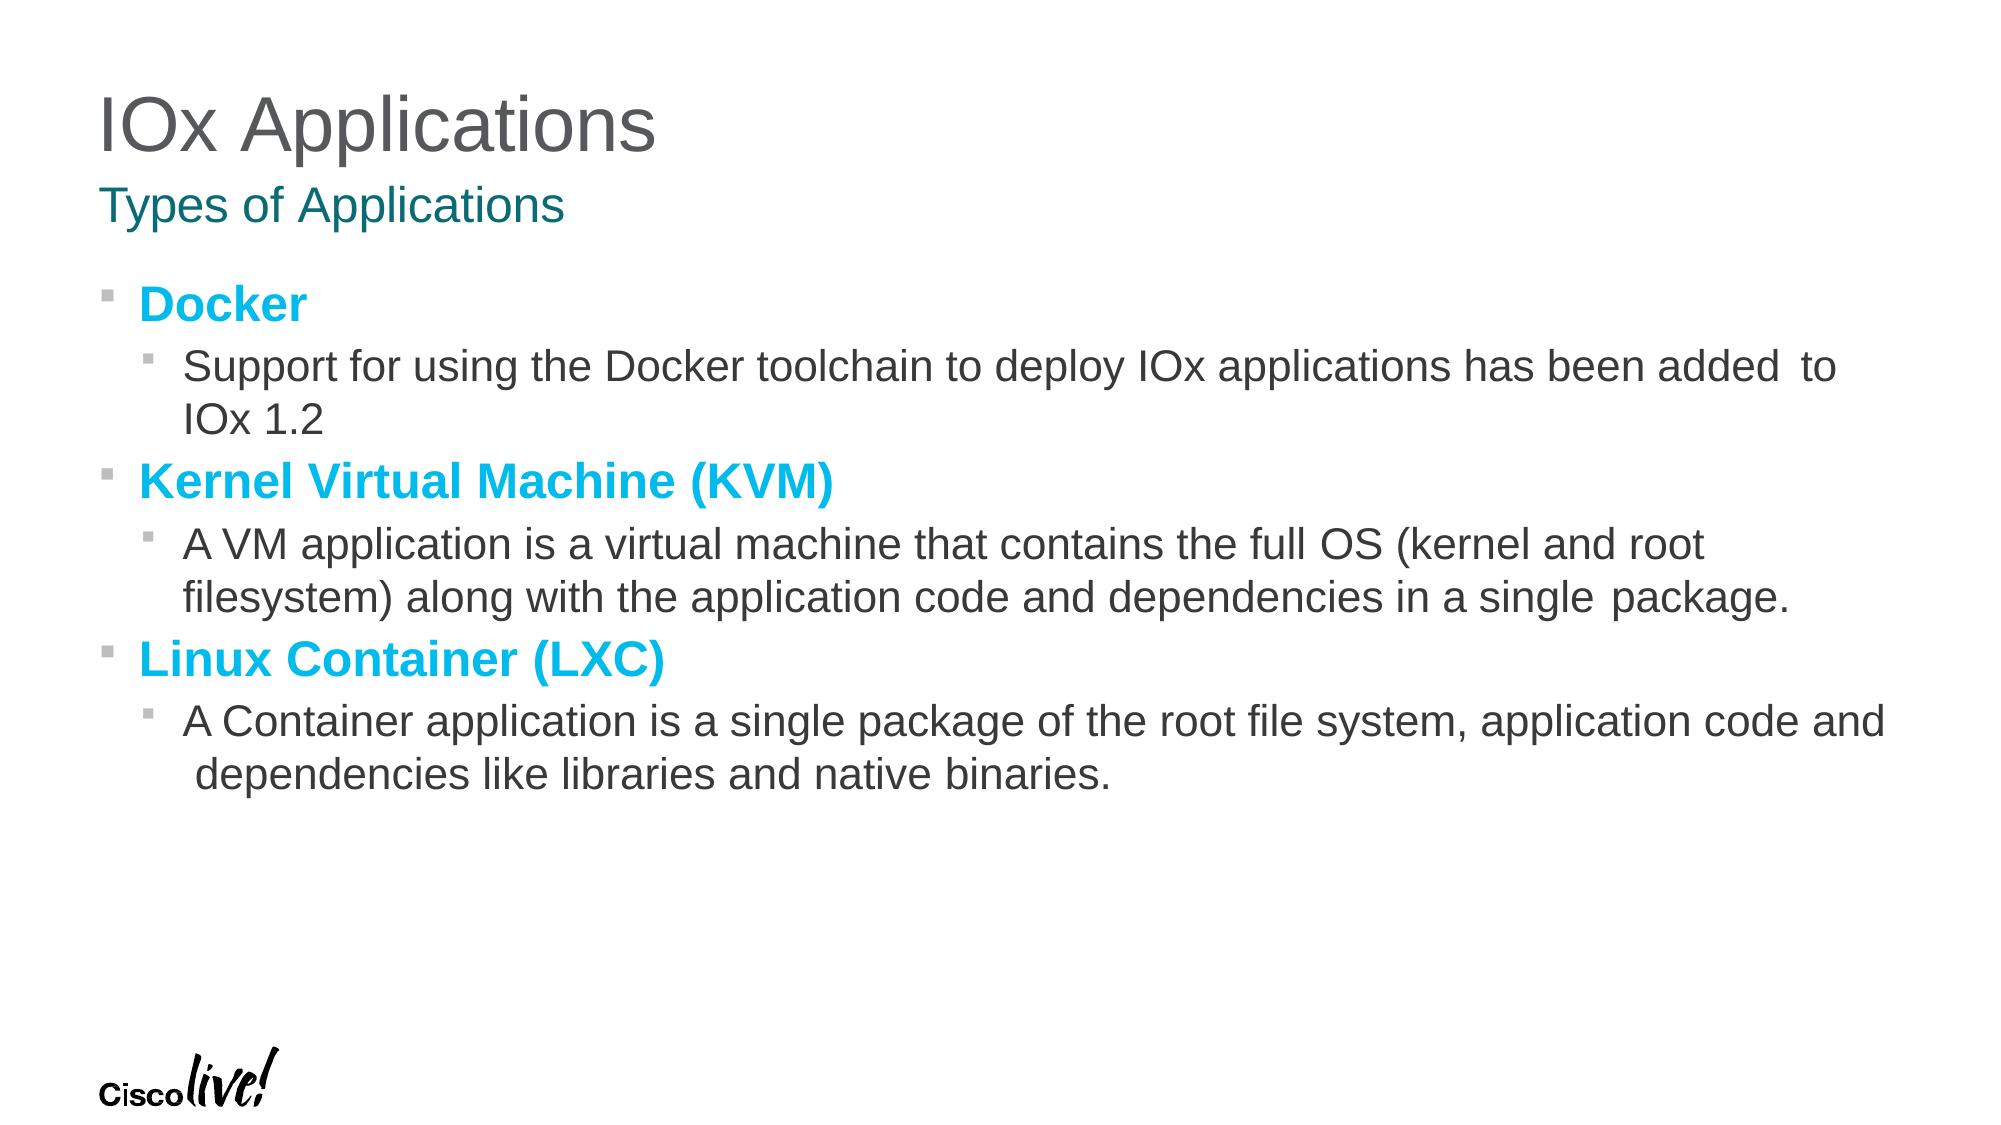

# IOx Applications
Types of Applications
Docker
Support for using the Docker toolchain to deploy IOx applications has been added to
IOx 1.2
Kernel Virtual Machine (KVM)
A VM application is a virtual machine that contains the full OS (kernel and root  filesystem) along with the application code and dependencies in a single package.
Linux Container (LXC)
A Container application is a single package of the root file system, application code and  dependencies like libraries and native binaries.

© 2017   Cisco and/or its affiliates. All rights reserved.  Cisco Public	50
DEVNET-2038